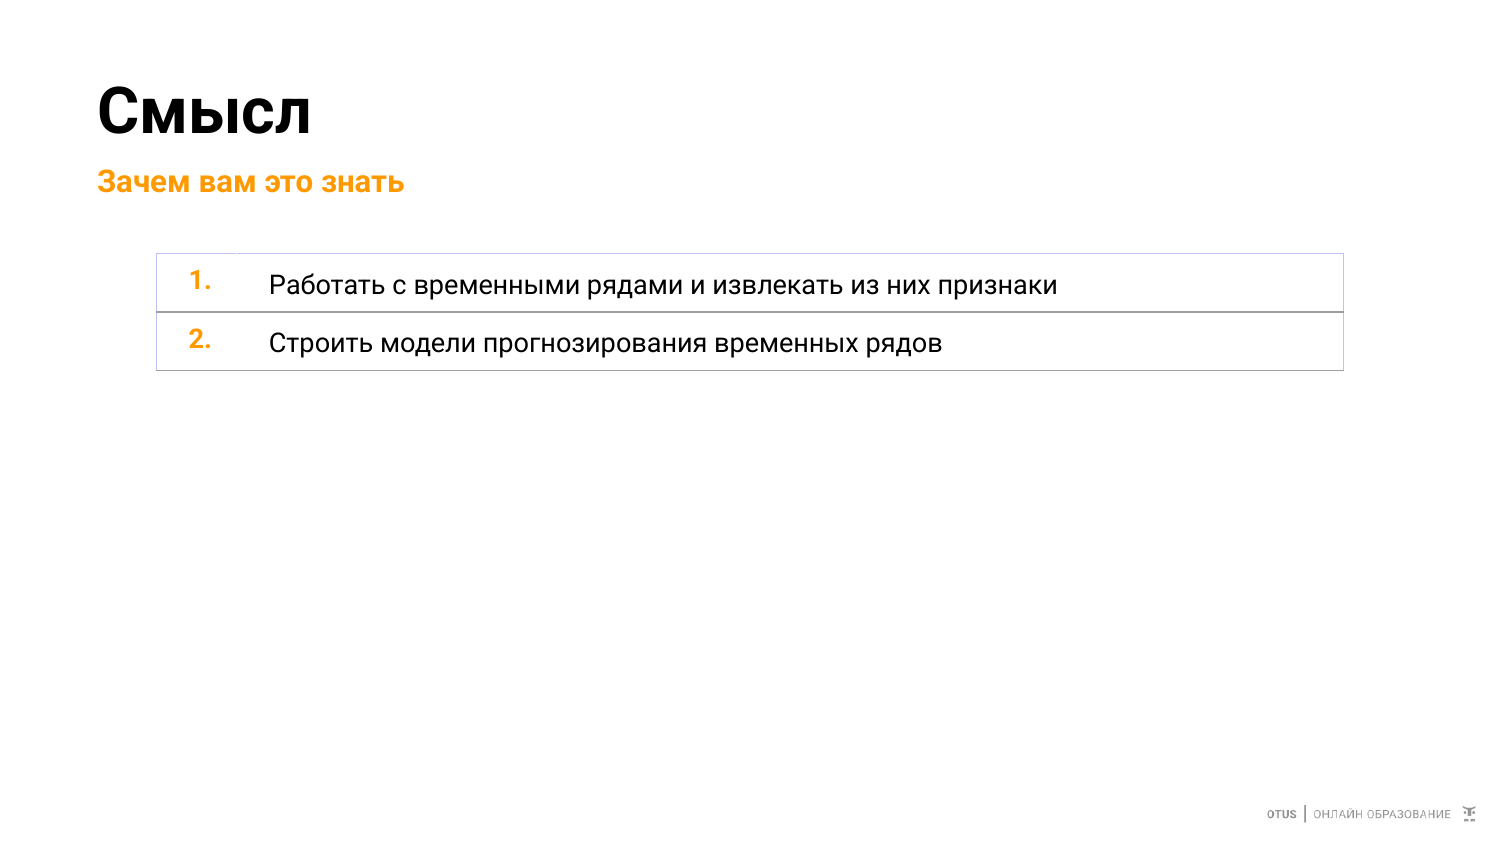

# Смысл
Зачем вам это знать
| 1. | Работать с временными рядами и извлекать из них признаки |
| --- | --- |
| 2. | Строить модели прогнозирования временных рядов |